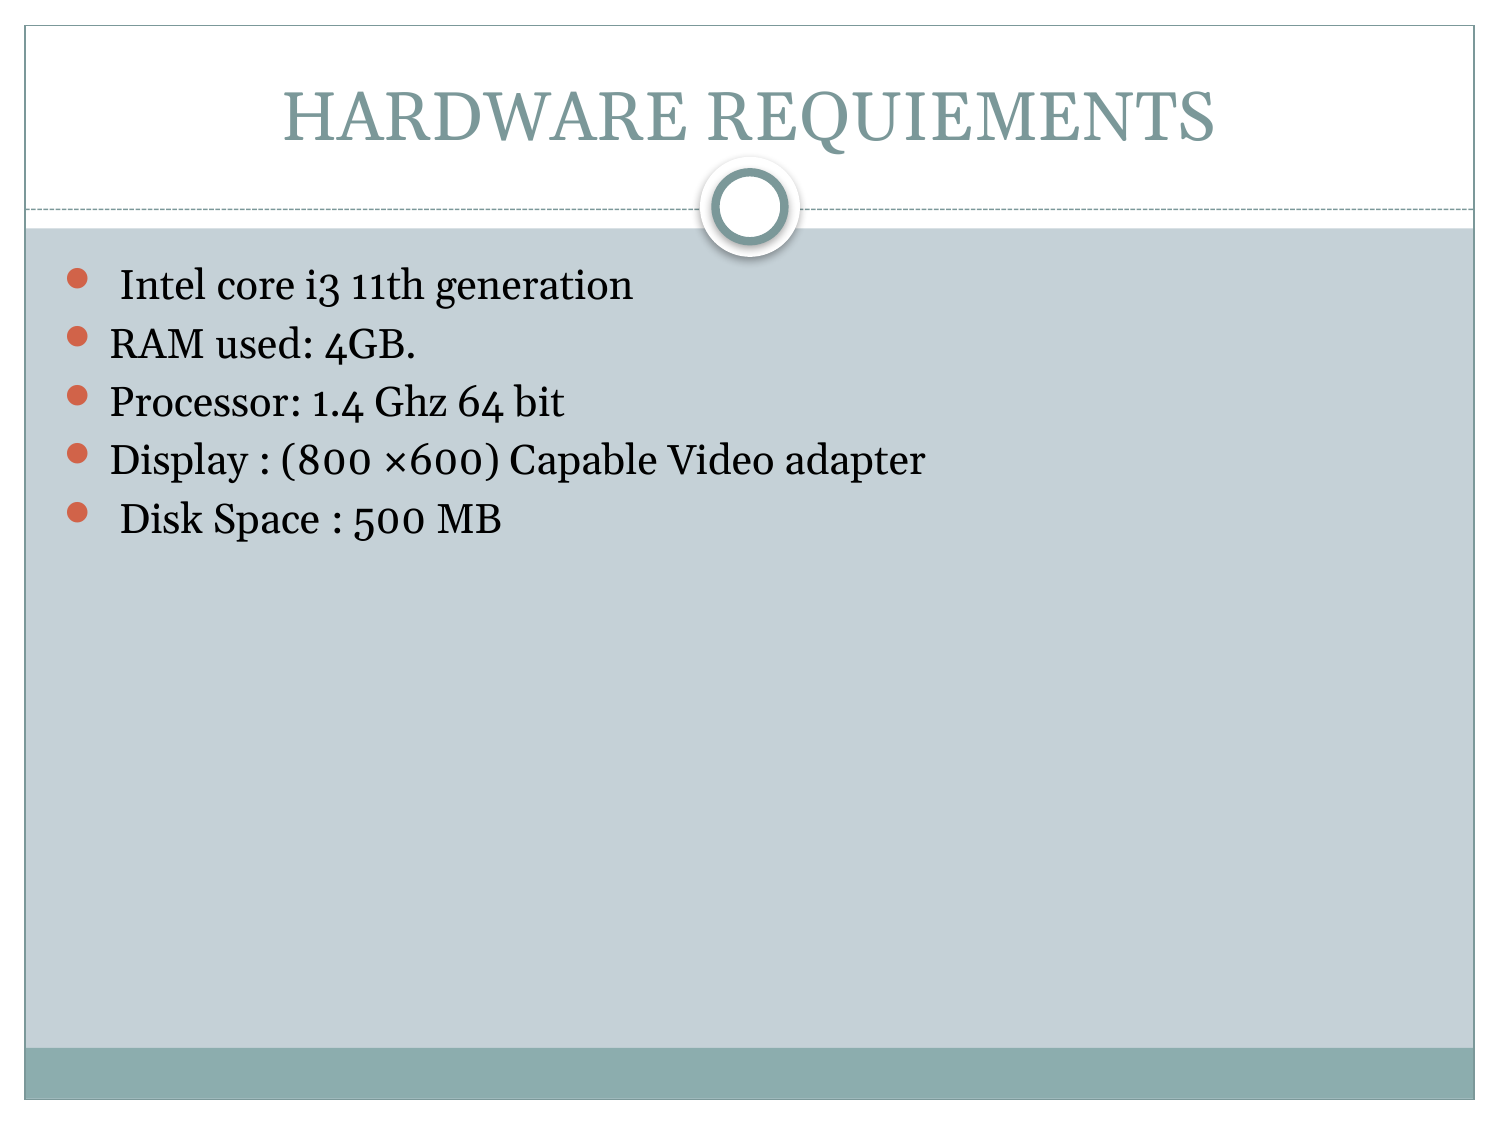

# HARDWARE REQUIEMENTS
 Intel core i3 11th generation
RAM used: 4GB.
Processor: 1.4 Ghz 64 bit
Display : (800 ×600) Capable Video adapter
 Disk Space : 500 MB